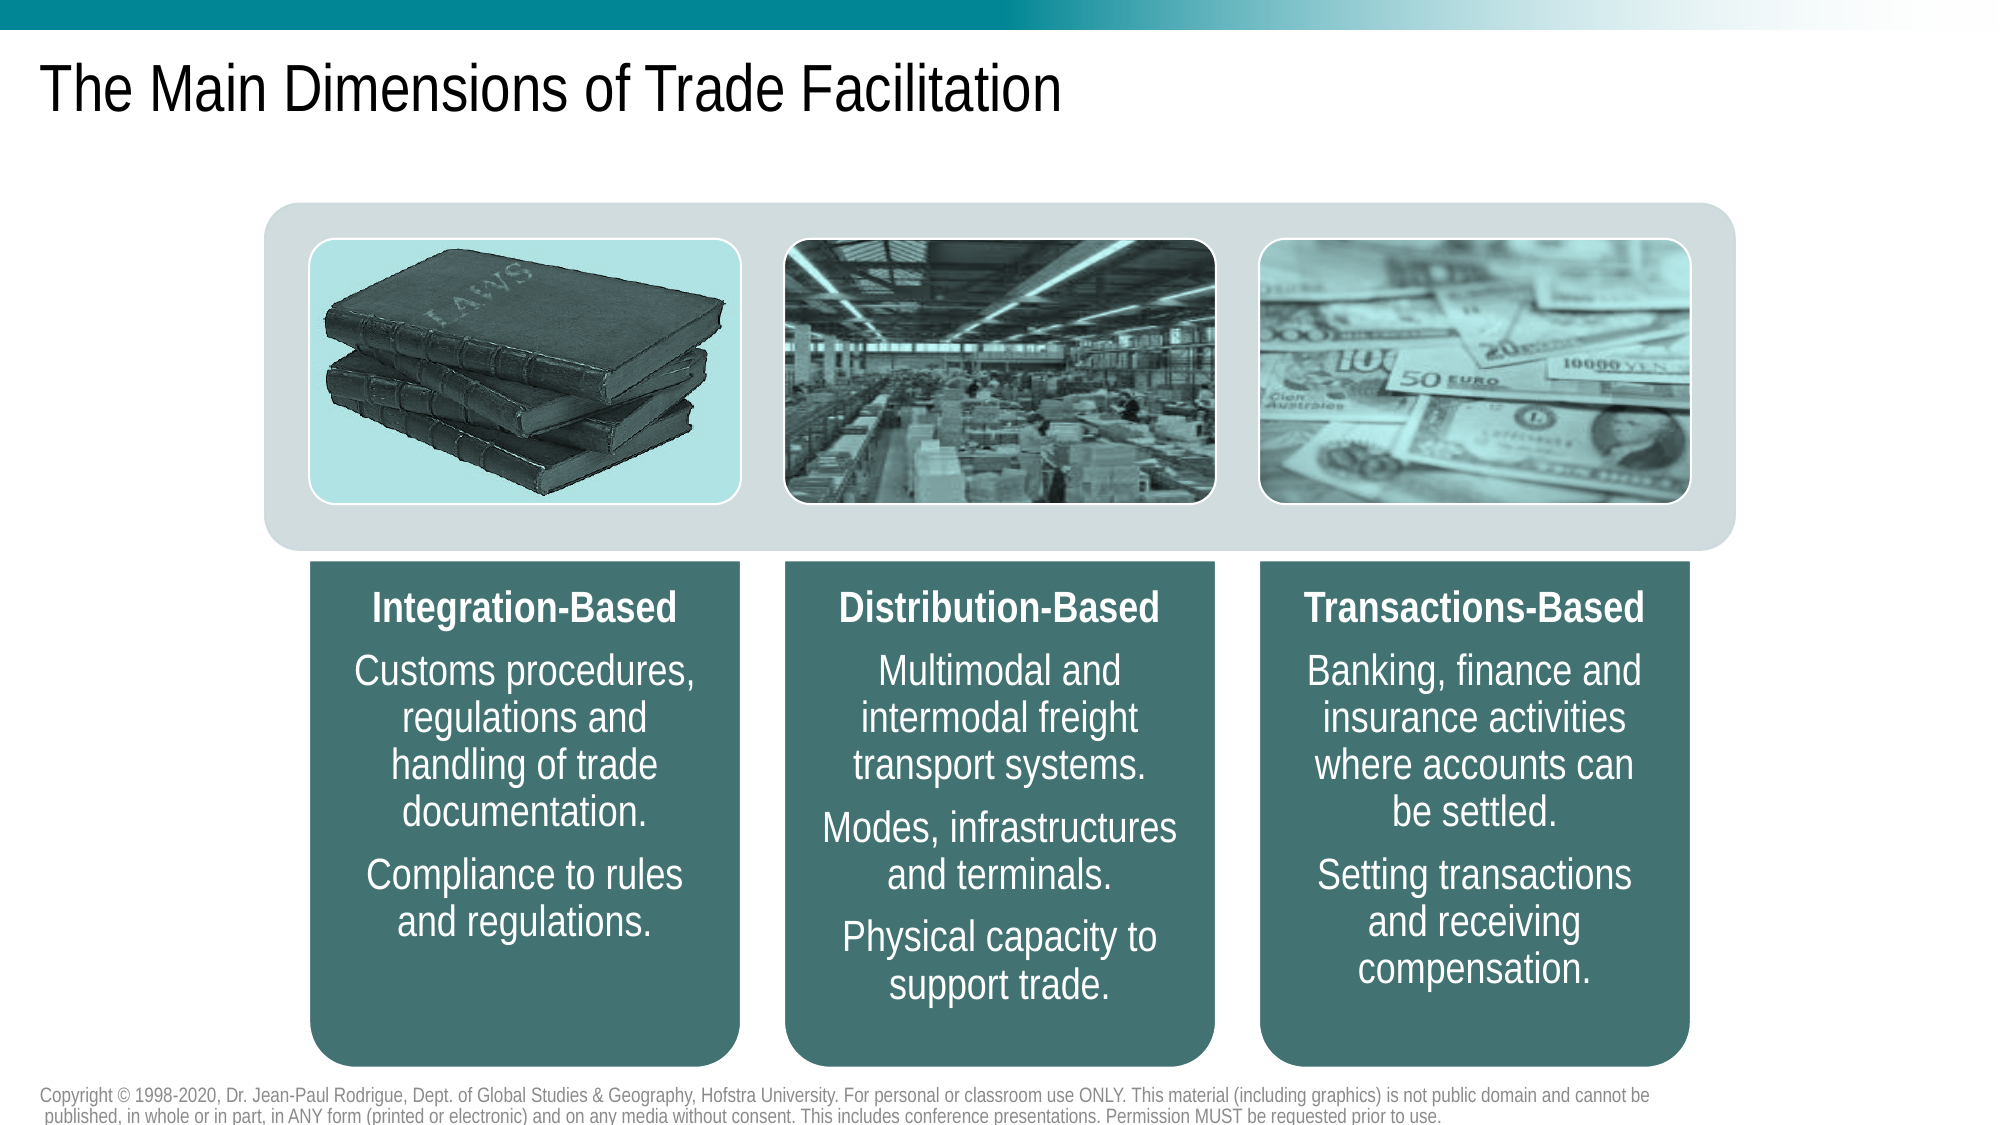

# The Main Dimensions of Trade Facilitation
Integration-Based
Customs procedures, regulations and handling of trade documentation.
Compliance to rules and regulations.
Distribution-Based
Multimodal and intermodal freight transport systems.
Modes, infrastructures and terminals.
Physical capacity to support trade.
Transactions-Based
Banking, finance and insurance activities where accounts can be settled.
Setting transactions and receiving compensation.
Copyright © 1998-2020, Dr. Jean-Paul Rodrigue, Dept. of Global Studies & Geography, Hofstra University. For personal or classroom use ONLY. This material (including graphics) is not public domain and cannot be published, in whole or in part, in ANY form (printed or electronic) and on any media without consent. This includes conference presentations. Permission MUST be requested prior to use.